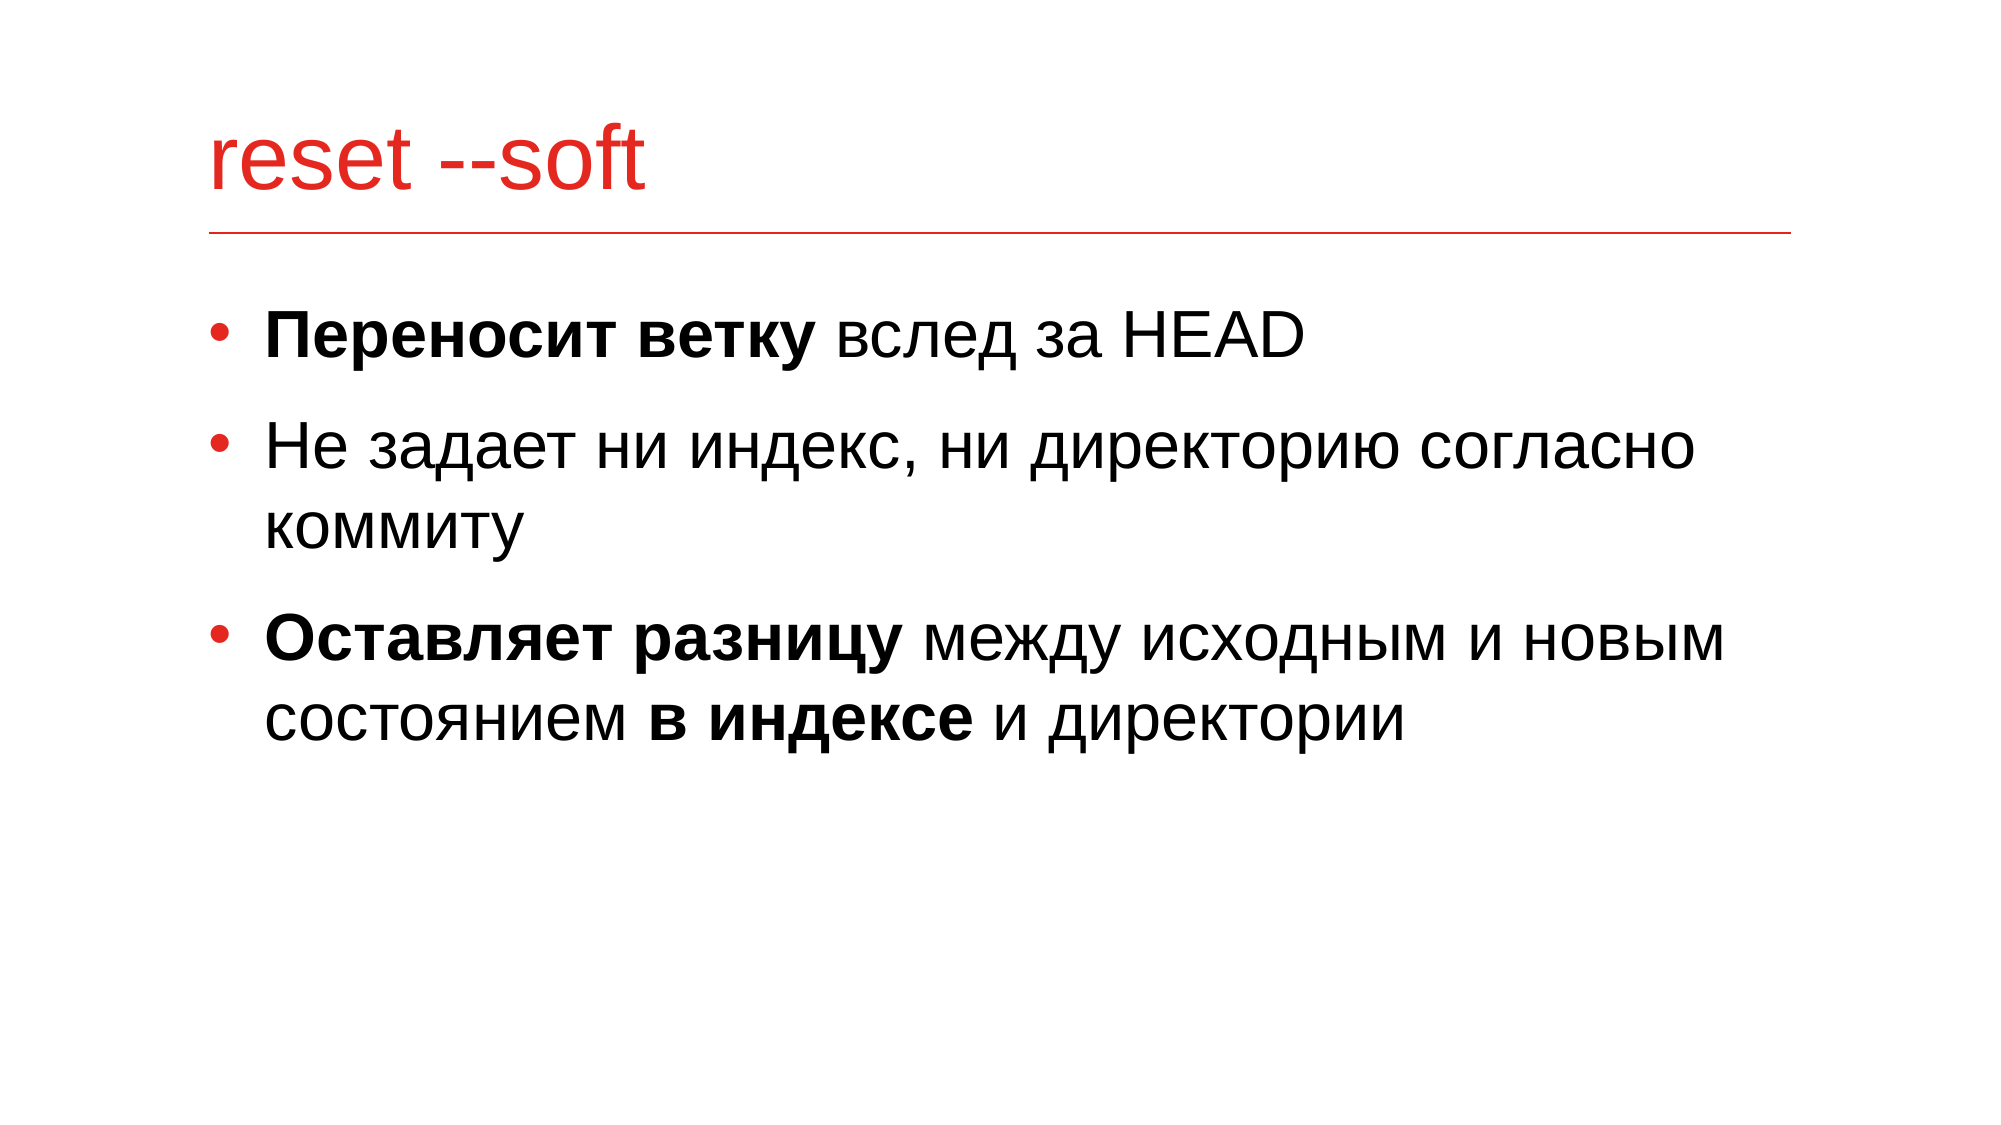

# reset --soft
Переносит ветку вслед за HEAD
Не задает ни индекс, ни директорию согласно коммиту
Оставляет разницу между исходным и новым состоянием в индексе и директории